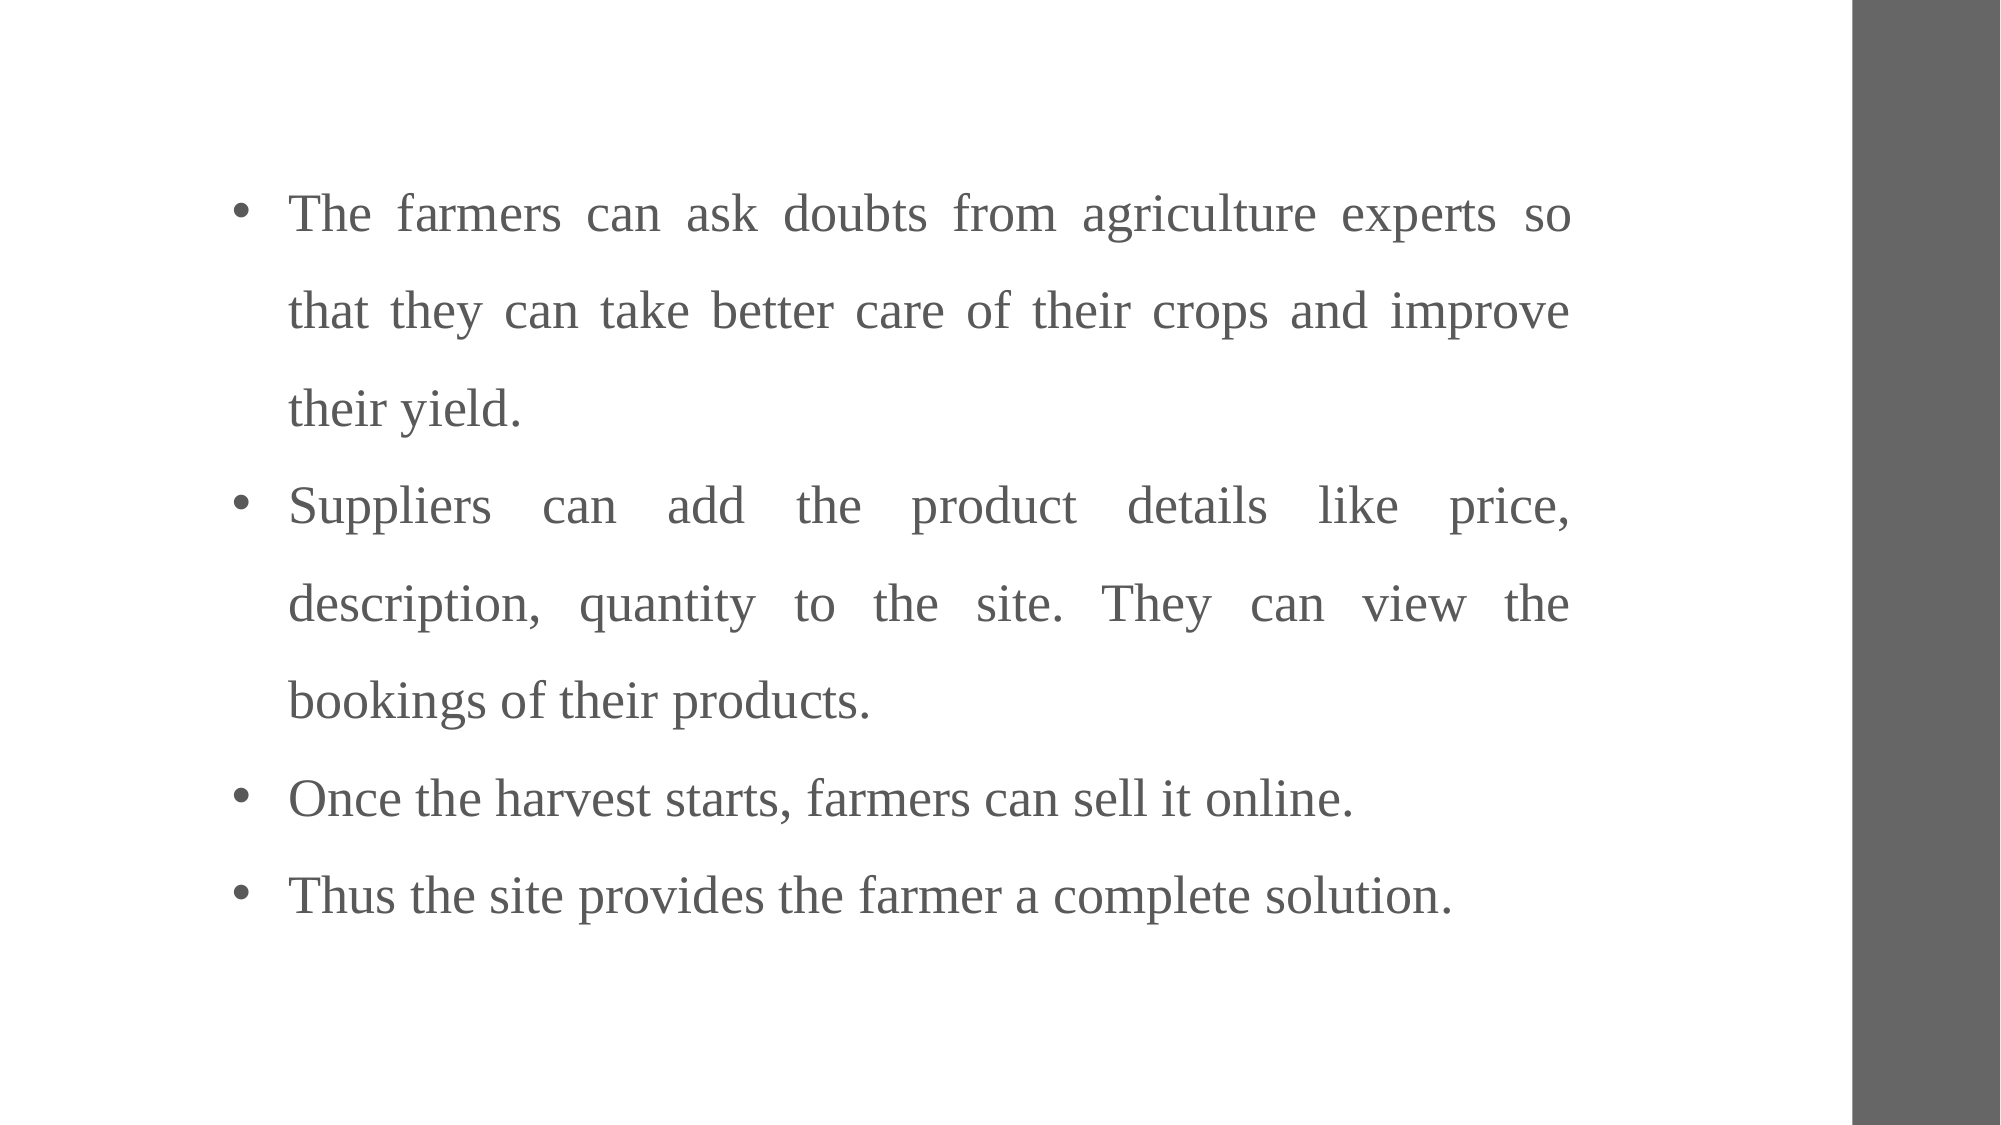

The farmers can ask doubts from agriculture experts so that they can take better care of their crops and improve their yield.
Suppliers can add the product details like price, description, quantity to the site. They can view the bookings of their products.
Once the harvest starts, farmers can sell it online.
Thus the site provides the farmer a complete solution.